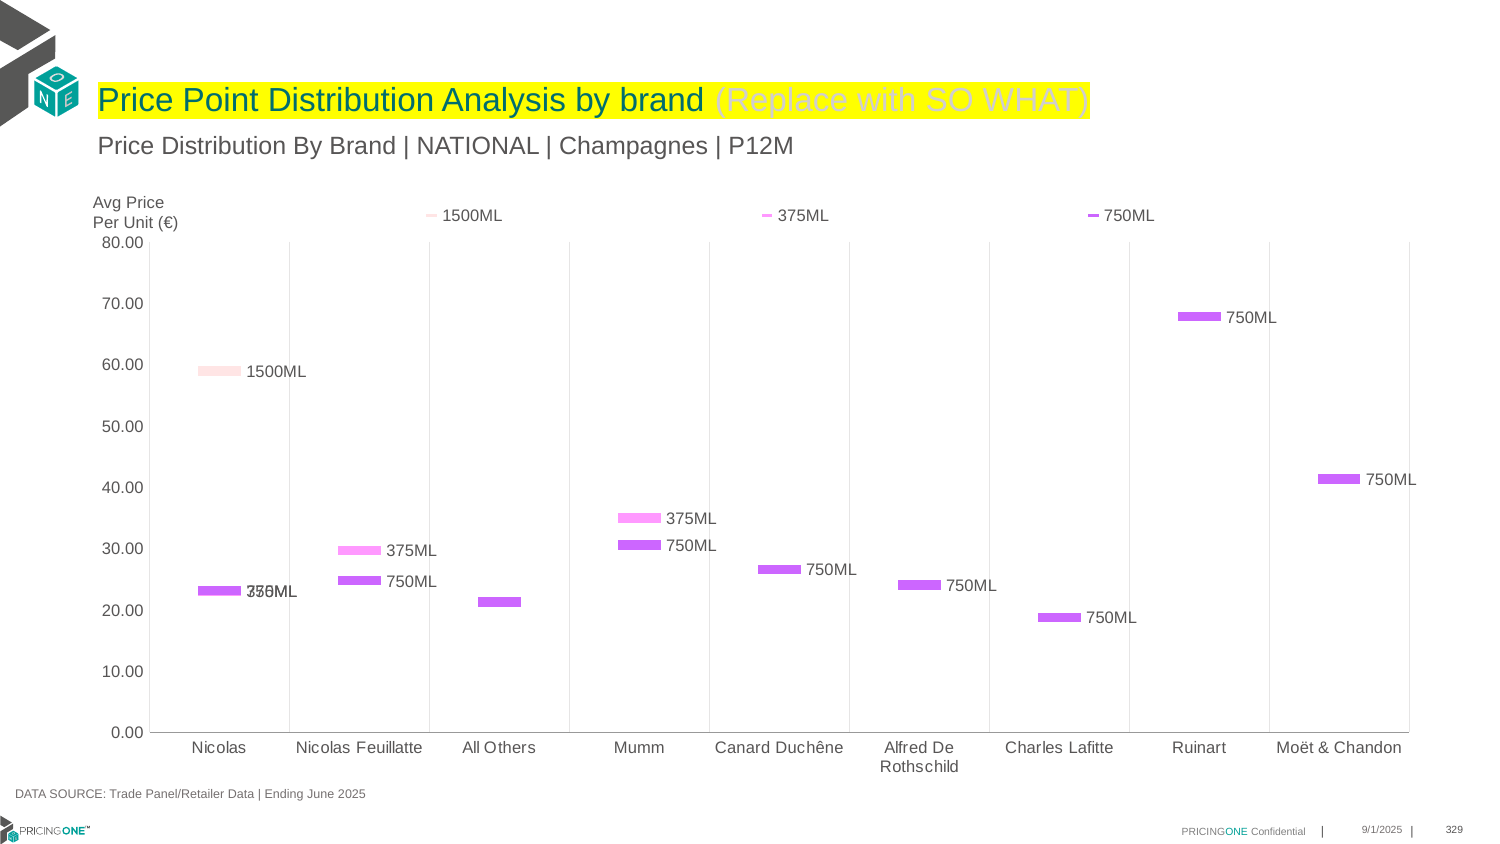

# Price Point Distribution Analysis by brand (Replace with SO WHAT)
Price Distribution By Brand | NATIONAL | Champagnes | P12M

### Chart

| Category | 1500ML | 375ML | 750ML |
|---|---|---|---|
| Nicolas | 58.9546 | 22.9845 | 23.0986 |
| Nicolas Feuillatte | None | 29.654 | 24.7353 |
| All Others | None | None | 21.2615 |
| Mumm | None | 34.965 | 30.5504 |
| Canard Duchêne | None | None | 26.584 |
| Alfred De Rothschild | None | None | 24.0188 |
| Charles Lafitte | None | None | 18.7131 |
| Ruinart | None | None | 67.7893 |
| Moët & Chandon | None | None | 41.2989 |
Avg Price
Per Unit (€)
DATA SOURCE: Trade Panel/Retailer Data | Ending June 2025
9/1/2025
329